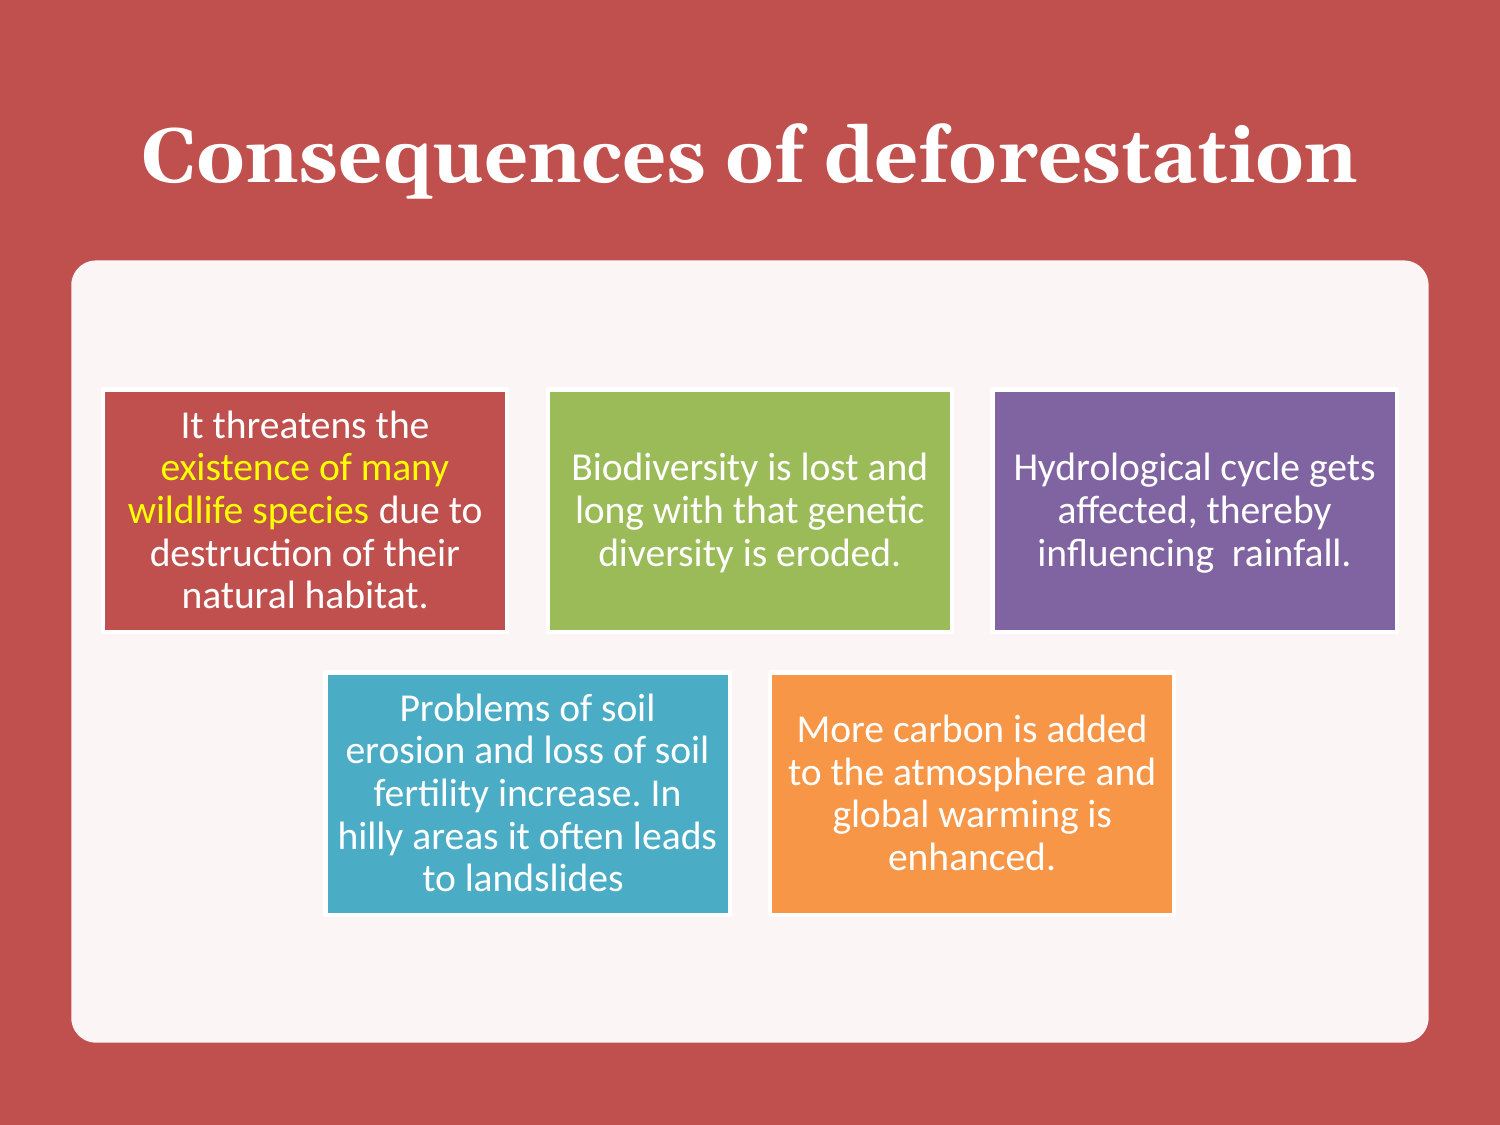

# Consequences of deforestation

It threatens the existence of many wildlife species due to destruction of their natural habitat.
Biodiversity is lost and long with that genetic diversity is eroded.
Hydrological cycle gets affected, thereby influencing  rainfall.
Problems of soil erosion and loss of soil fertility increase. In hilly areas it often leads to landslides
More carbon is added to the atmosphere and global warming is enhanced.